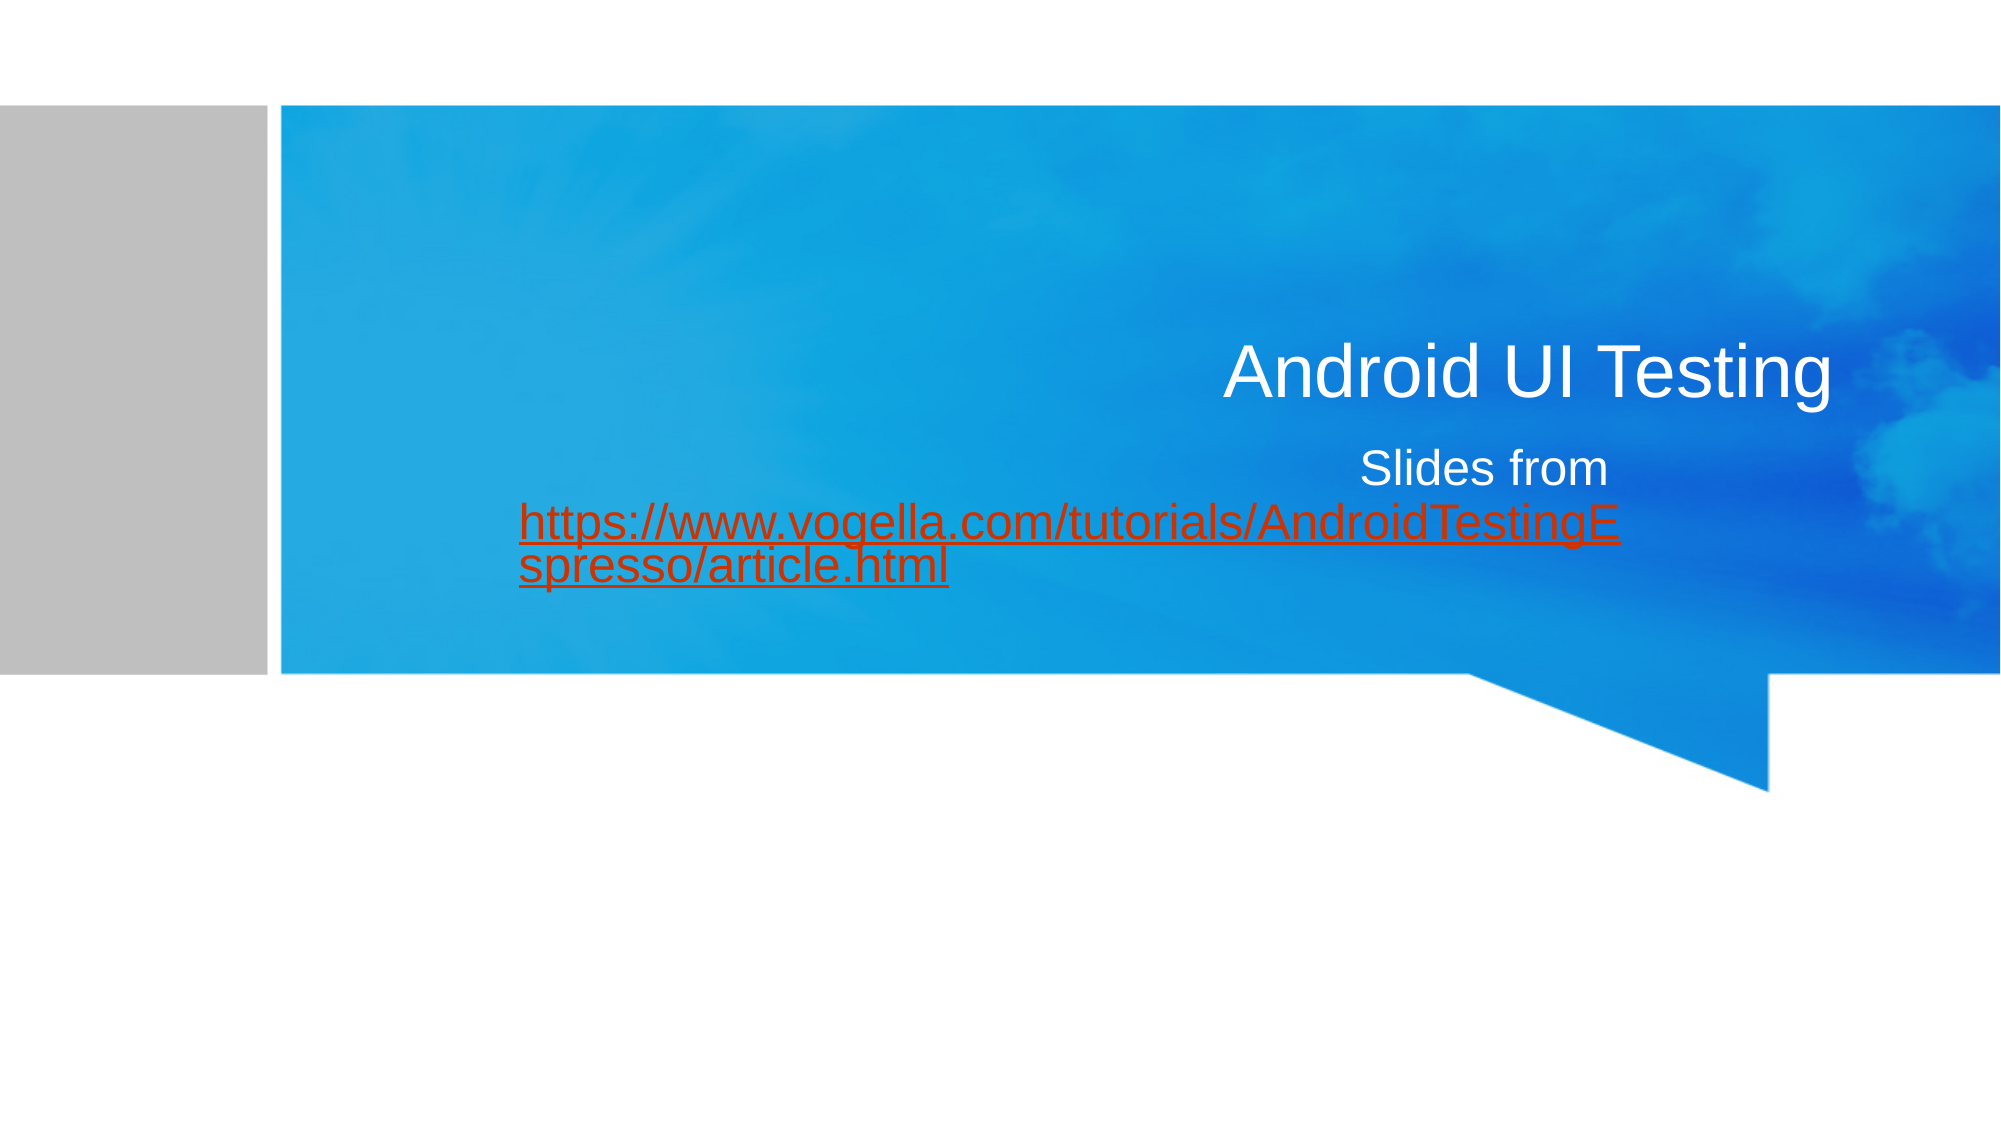

# Android UI Testing
Slides from https://www.vogella.com/tutorials/AndroidTestingEspresso/article.html